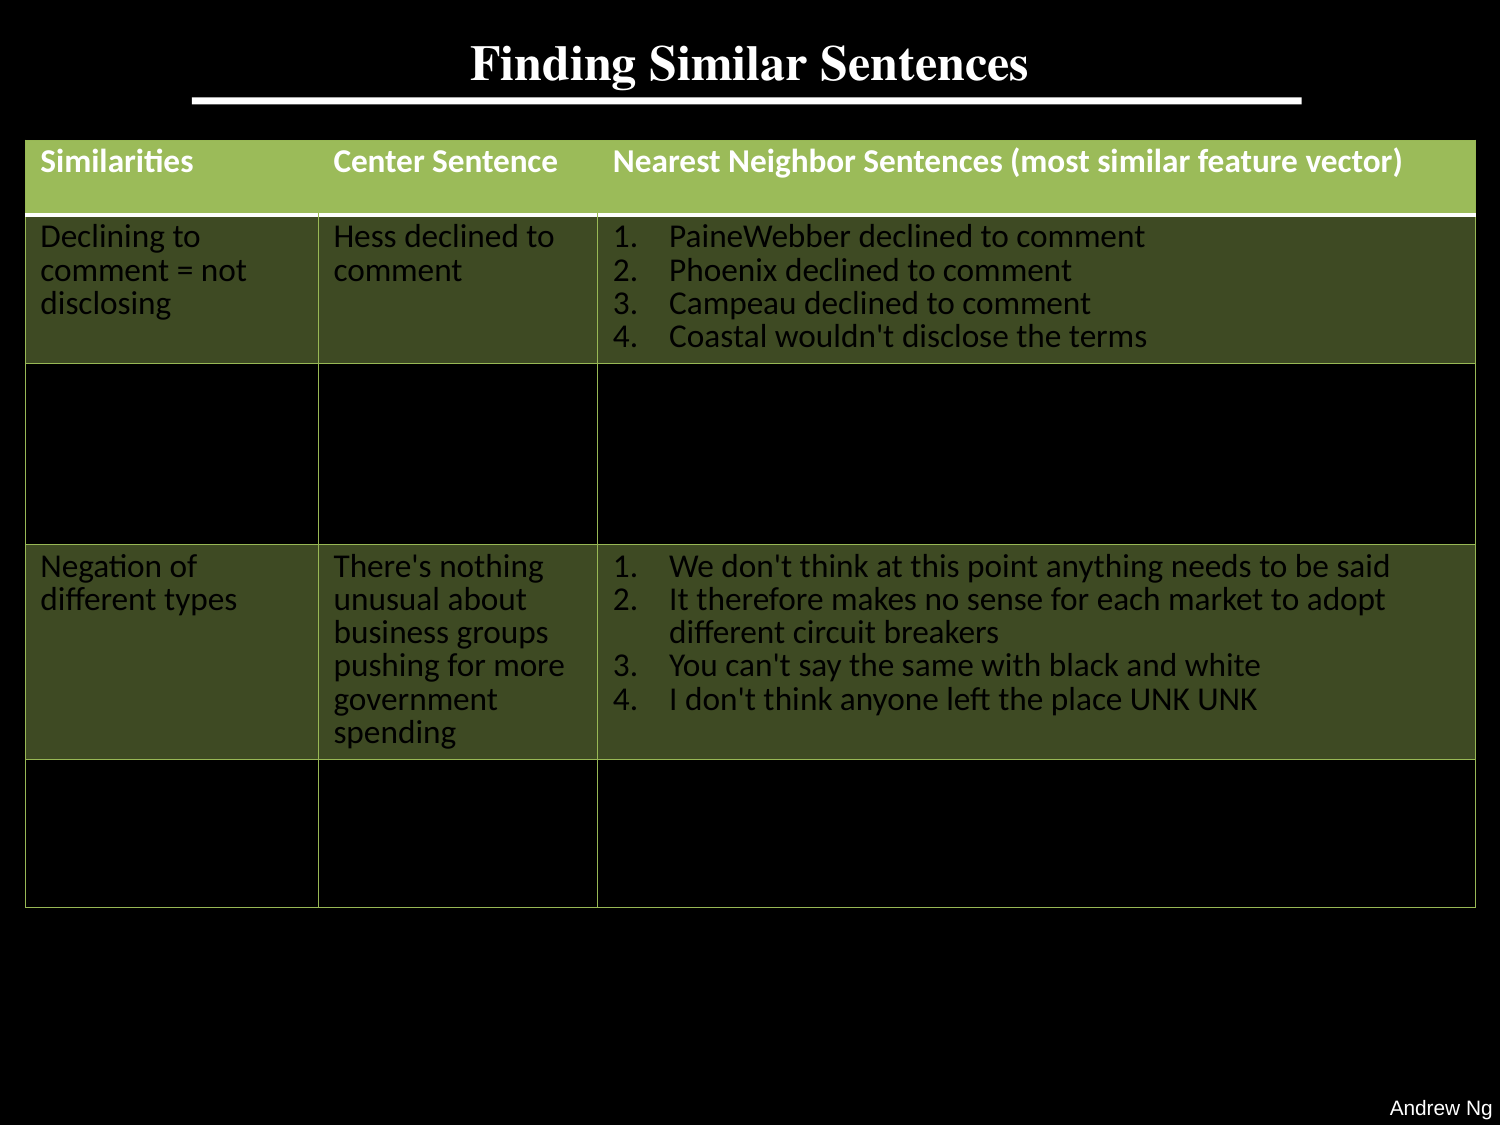

# Finding Similar Sentences
| Similarities | Center Sentence | Nearest Neighbor Sentences (most similar feature vector) |
| --- | --- | --- |
| Declining to comment = not disclosing | Hess declined to comment | PaineWebber declined to comment Phoenix declined to comment Campeau declined to comment Coastal wouldn't disclose the terms |
| Large changes in sales or revenue | Sales grew almost 2 % to 222.2 million from 222.2 million | Sales surged 22 % to 222.22 billion yen from 222.22 billion Revenue fell 2 % to 2.22 billion from 2.22 billion Sales rose more than 2 % to 22.2 million from 22.2 million Volume was 222.2 million shares , more than triple recent levels |
| Negation of different types | There's nothing unusual about business groups pushing for more government spending | We don't think at this point anything needs to be said It therefore makes no sense for each market to adopt different circuit breakers You can't say the same with black and white I don't think anyone left the place UNK UNK |
| People in bad situations | We were lucky | It was chaotic We were wrong People had died They still are |